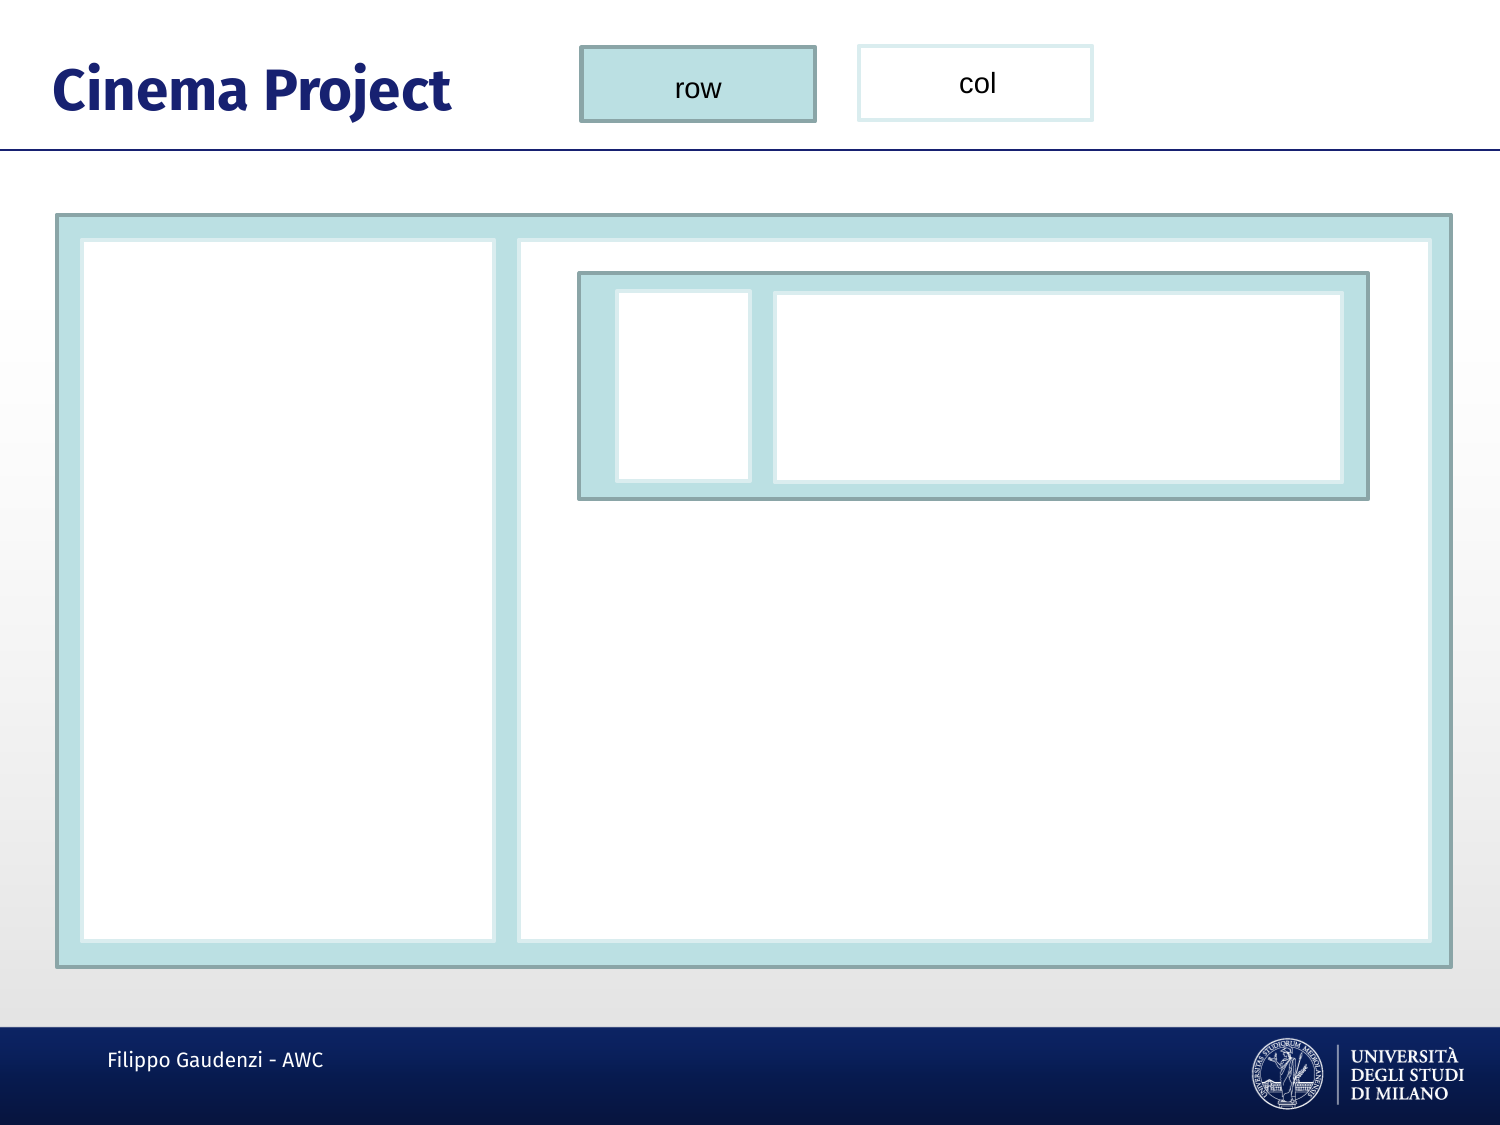

Cinema Project

col
row

Filippo Gaudenzi - AWC